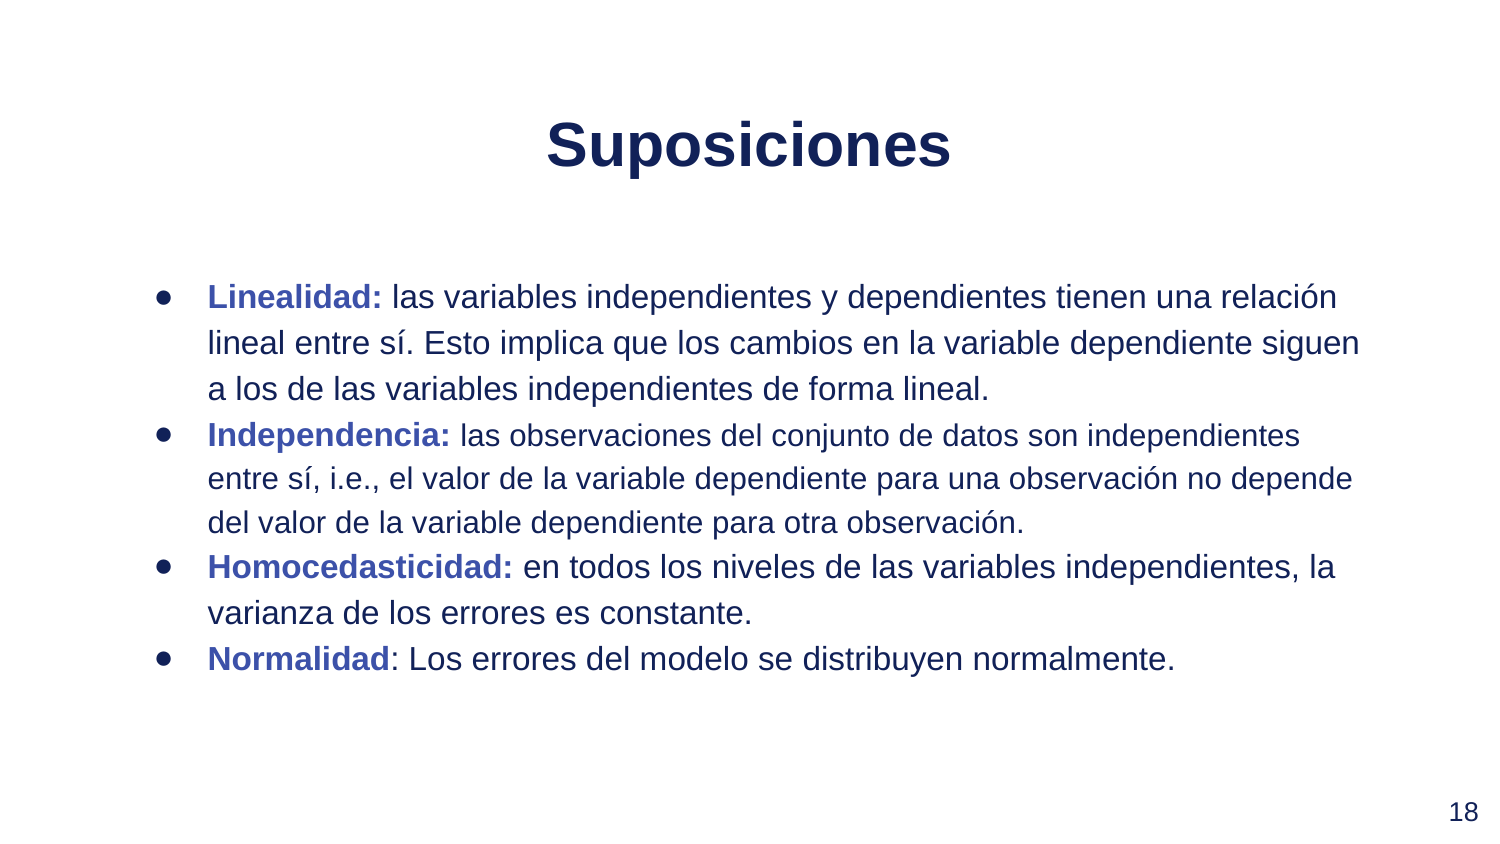

Suposiciones
Linealidad: las variables independientes y dependientes tienen una relación lineal entre sí. Esto implica que los cambios en la variable dependiente siguen a los de las variables independientes de forma lineal.
Independencia: las observaciones del conjunto de datos son independientes entre sí, i.e., el valor de la variable dependiente para una observación no depende del valor de la variable dependiente para otra observación.
Homocedasticidad: en todos los niveles de las variables independientes, la varianza de los errores es constante.
Normalidad: Los errores del modelo se distribuyen normalmente.
18